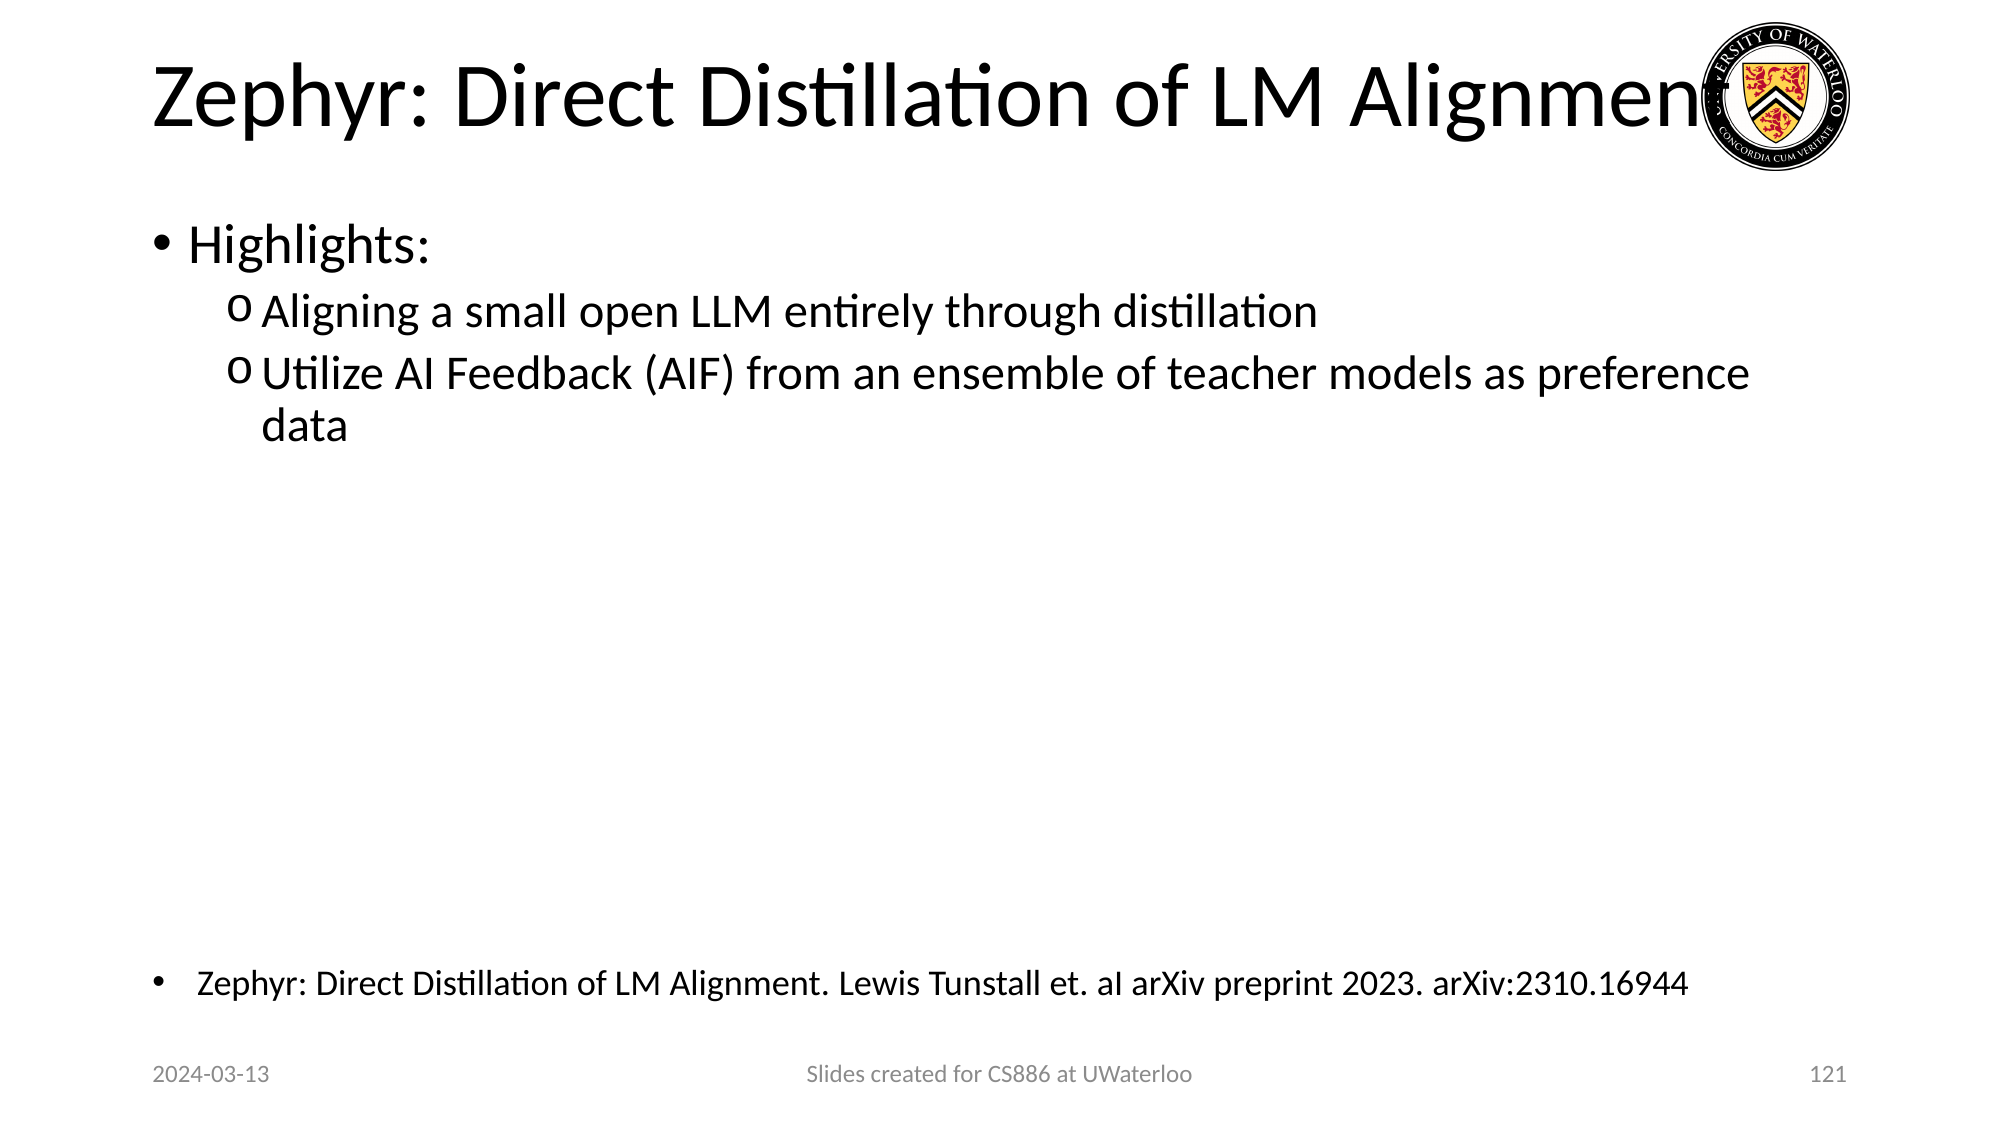

# Zephyr: Direct Distillation of LM Alignment
Highlights:
Aligning a small open LLM entirely through distillation
Utilize AI Feedback (AIF) from an ensemble of teacher models as preference data

 Zephyr: Direct Distillation of LM Alignment. Lewis Tunstall et. aI arXiv preprint 2023. arXiv:2310.16944
2024-03-13
Slides created for CS886 at UWaterloo
121